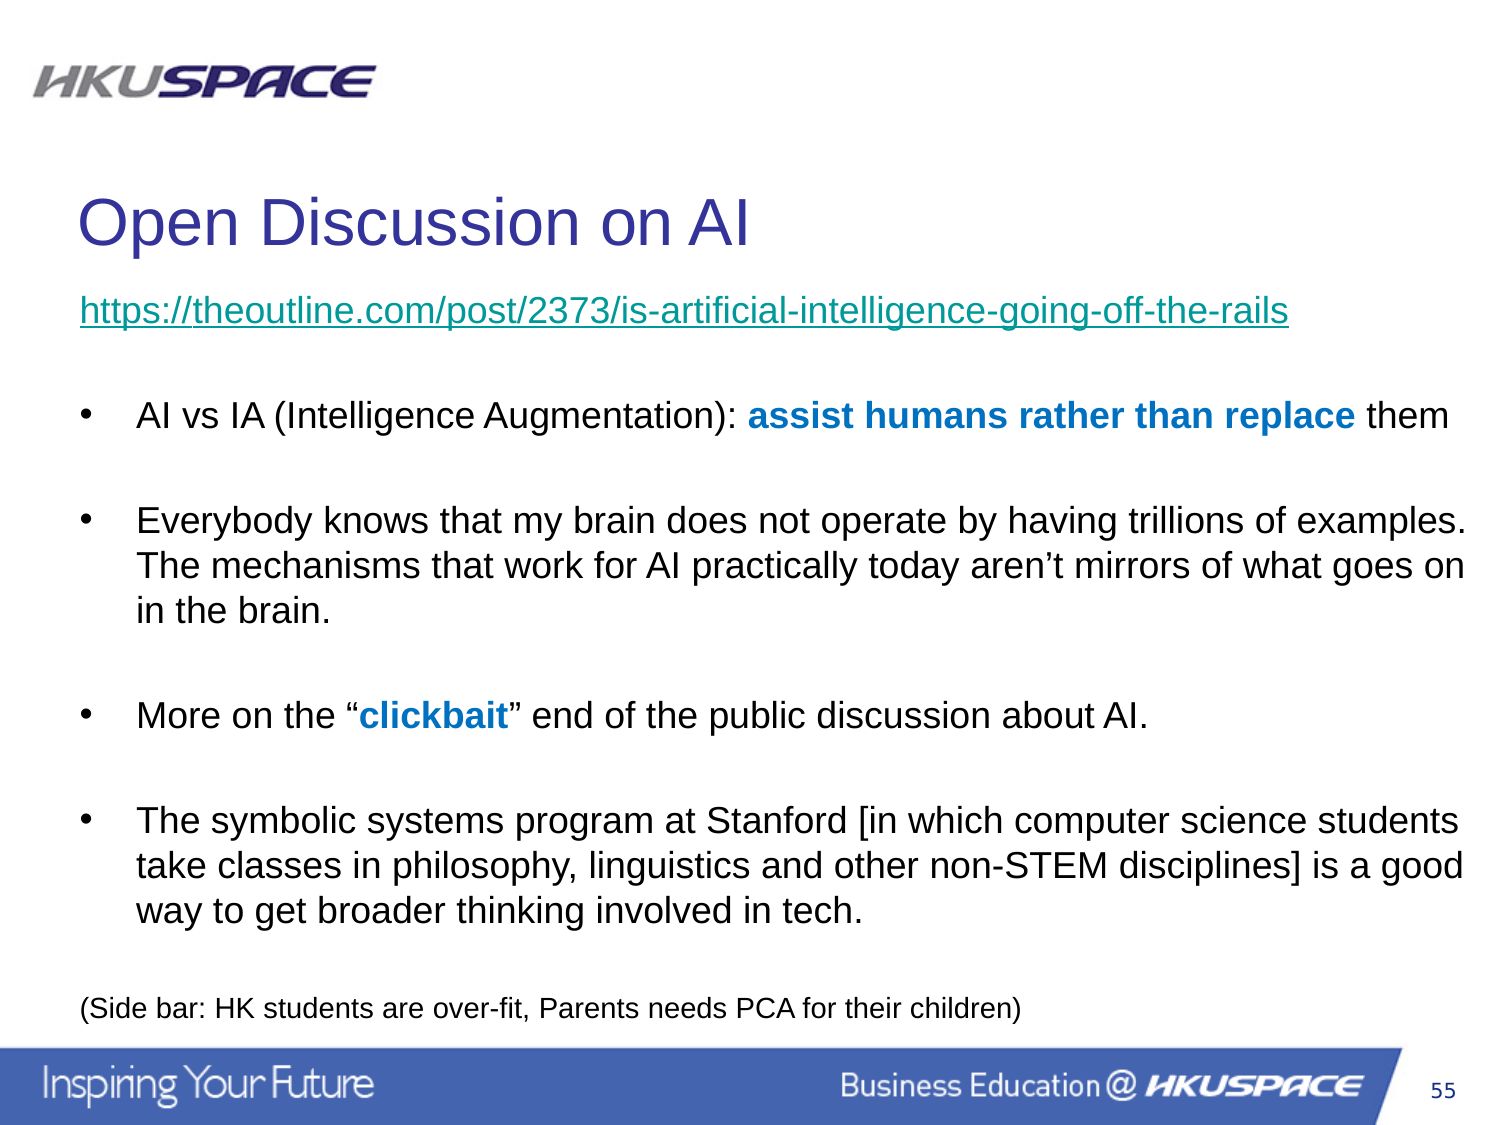

Open Discussion on AI
https://theoutline.com/post/2373/is-artificial-intelligence-going-off-the-rails

AI vs IA (Intelligence Augmentation): assist humans rather than replace them

Everybody knows that my brain does not operate by having trillions of examples. The mechanisms that work for AI practically today aren’t mirrors of what goes on in the brain.

More on the “clickbait” end of the public discussion about AI.

The symbolic systems program at Stanford [in which computer science students take classes in philosophy, linguistics and other non-STEM disciplines] is a good way to get broader thinking involved in tech.

(Side bar: HK students are over-fit, Parents needs PCA for their children)

55